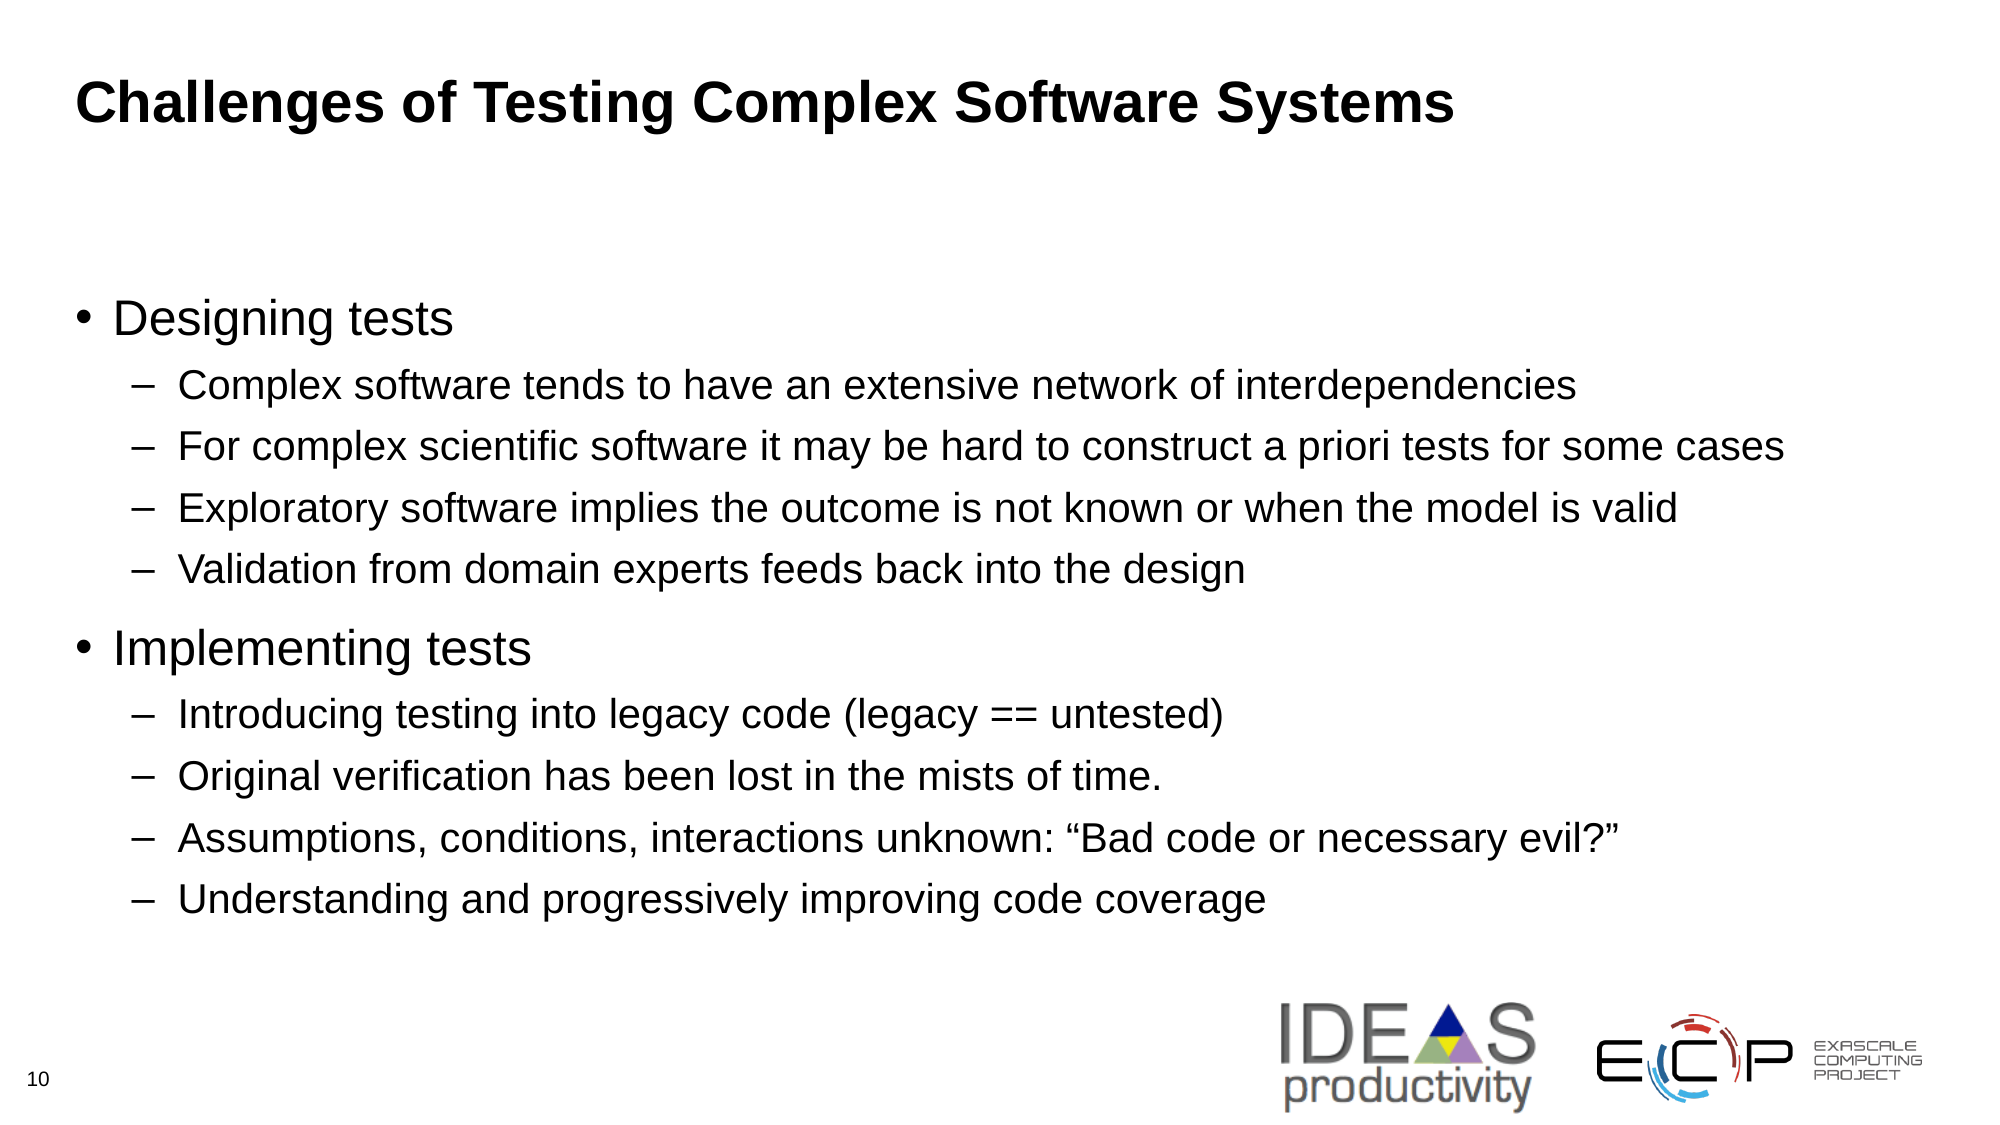

# Challenges of Testing Complex Software Systems
Designing tests
Complex software tends to have an extensive network of interdependencies
For complex scientific software it may be hard to construct a priori tests for some cases
Exploratory software implies the outcome is not known or when the model is valid
Validation from domain experts feeds back into the design
Implementing tests
Introducing testing into legacy code (legacy == untested)
Original verification has been lost in the mists of time.
Assumptions, conditions, interactions unknown: “Bad code or necessary evil?”
Understanding and progressively improving code coverage